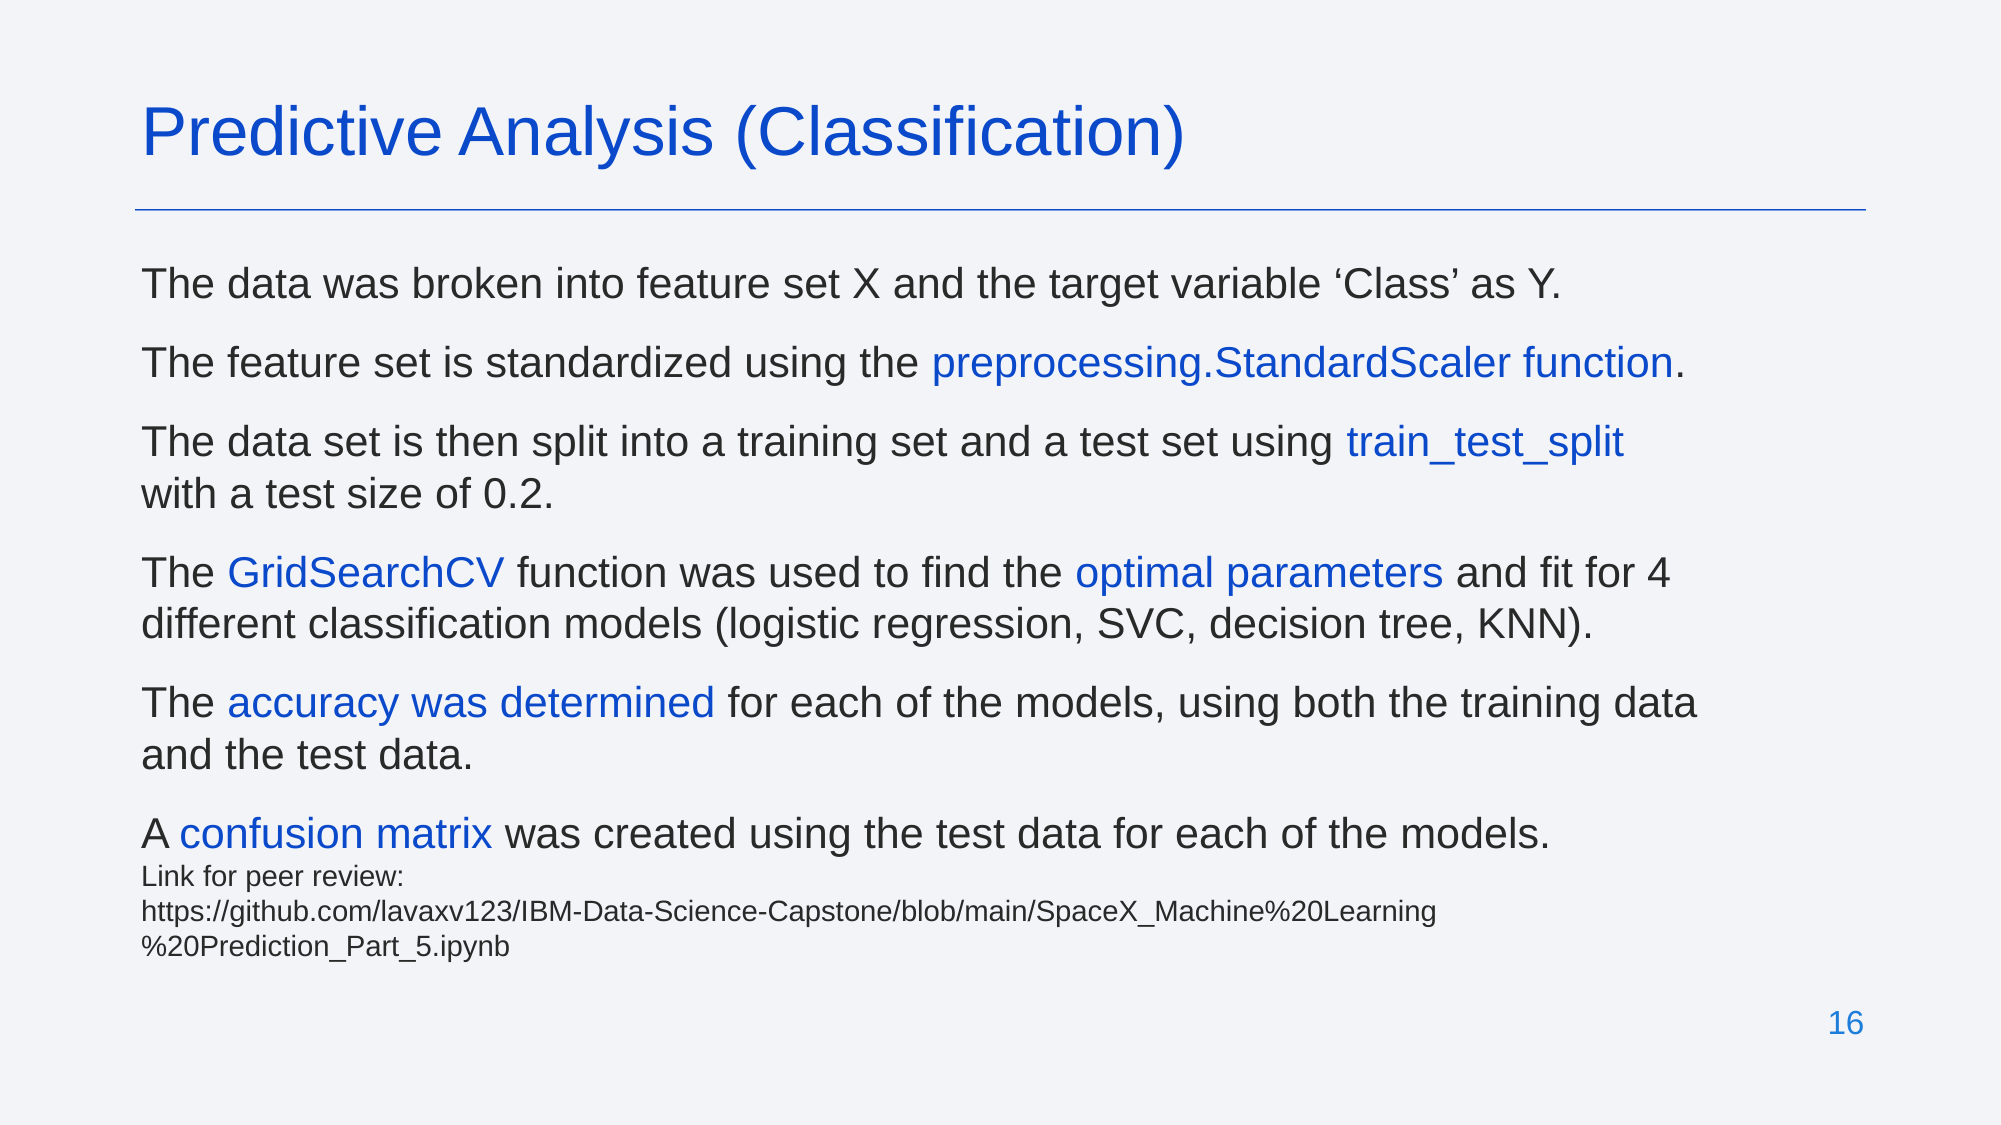

Predictive Analysis (Classification)
The data was broken into feature set X and the target variable ‘Class’ as Y.
The feature set is standardized using the preprocessing.StandardScaler function.
The data set is then split into a training set and a test set using train_test_split with a test size of 0.2.
The GridSearchCV function was used to find the optimal parameters and fit for 4 different classification models (logistic regression, SVC, decision tree, KNN).
The accuracy was determined for each of the models, using both the training data and the test data.
A confusion matrix was created using the test data for each of the models.
Link for peer review:
https://github.com/lavaxv123/IBM-Data-Science-Capstone/blob/main/SpaceX_Machine%20Learning%20Prediction_Part_5.ipynb
16